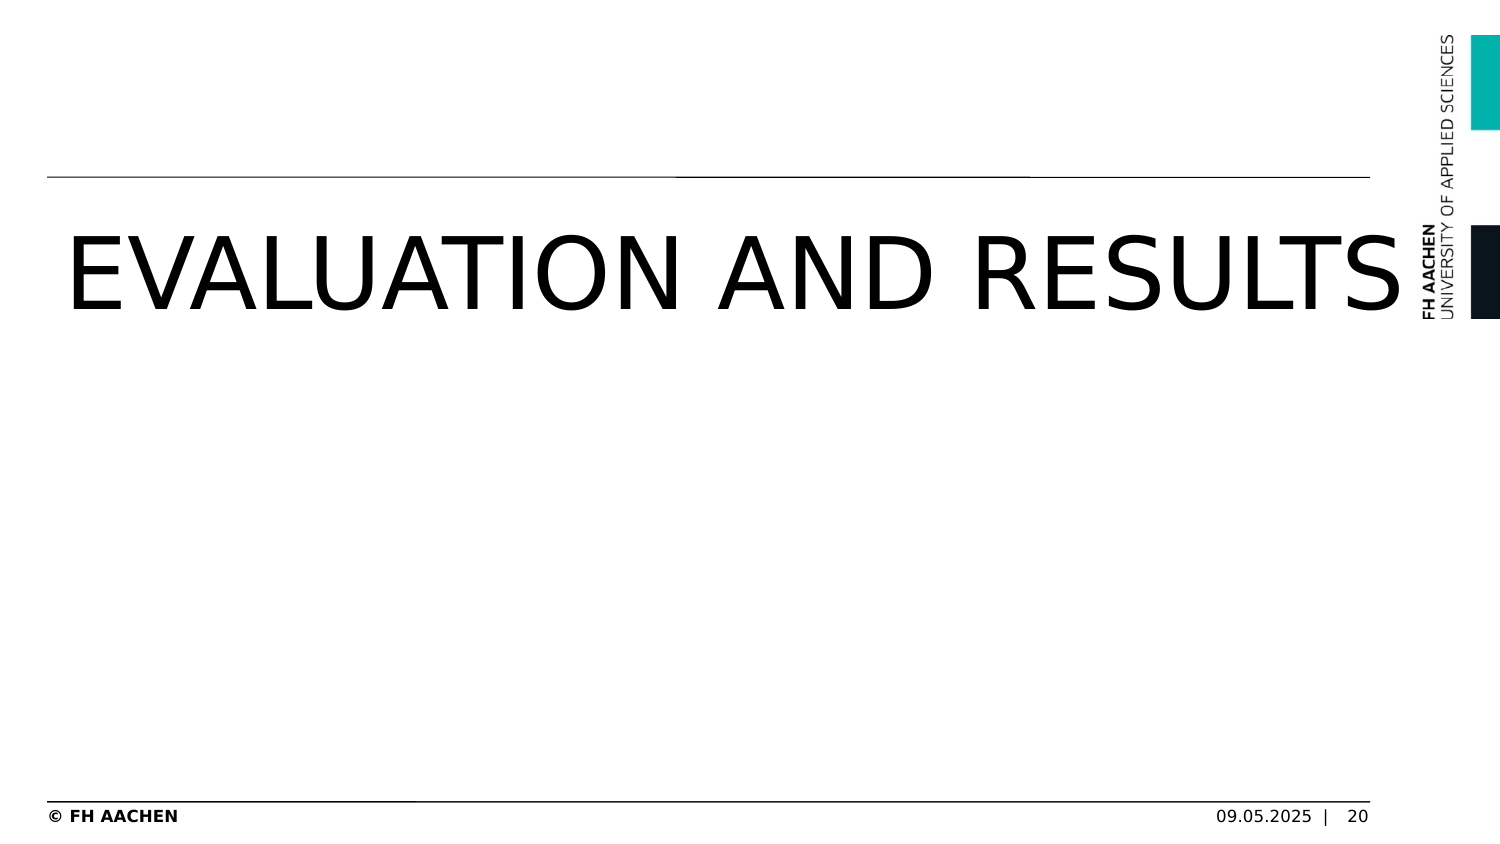

#
EVALUATION AND RESULTS

© FH AACHEN
09.05.2025  |
20